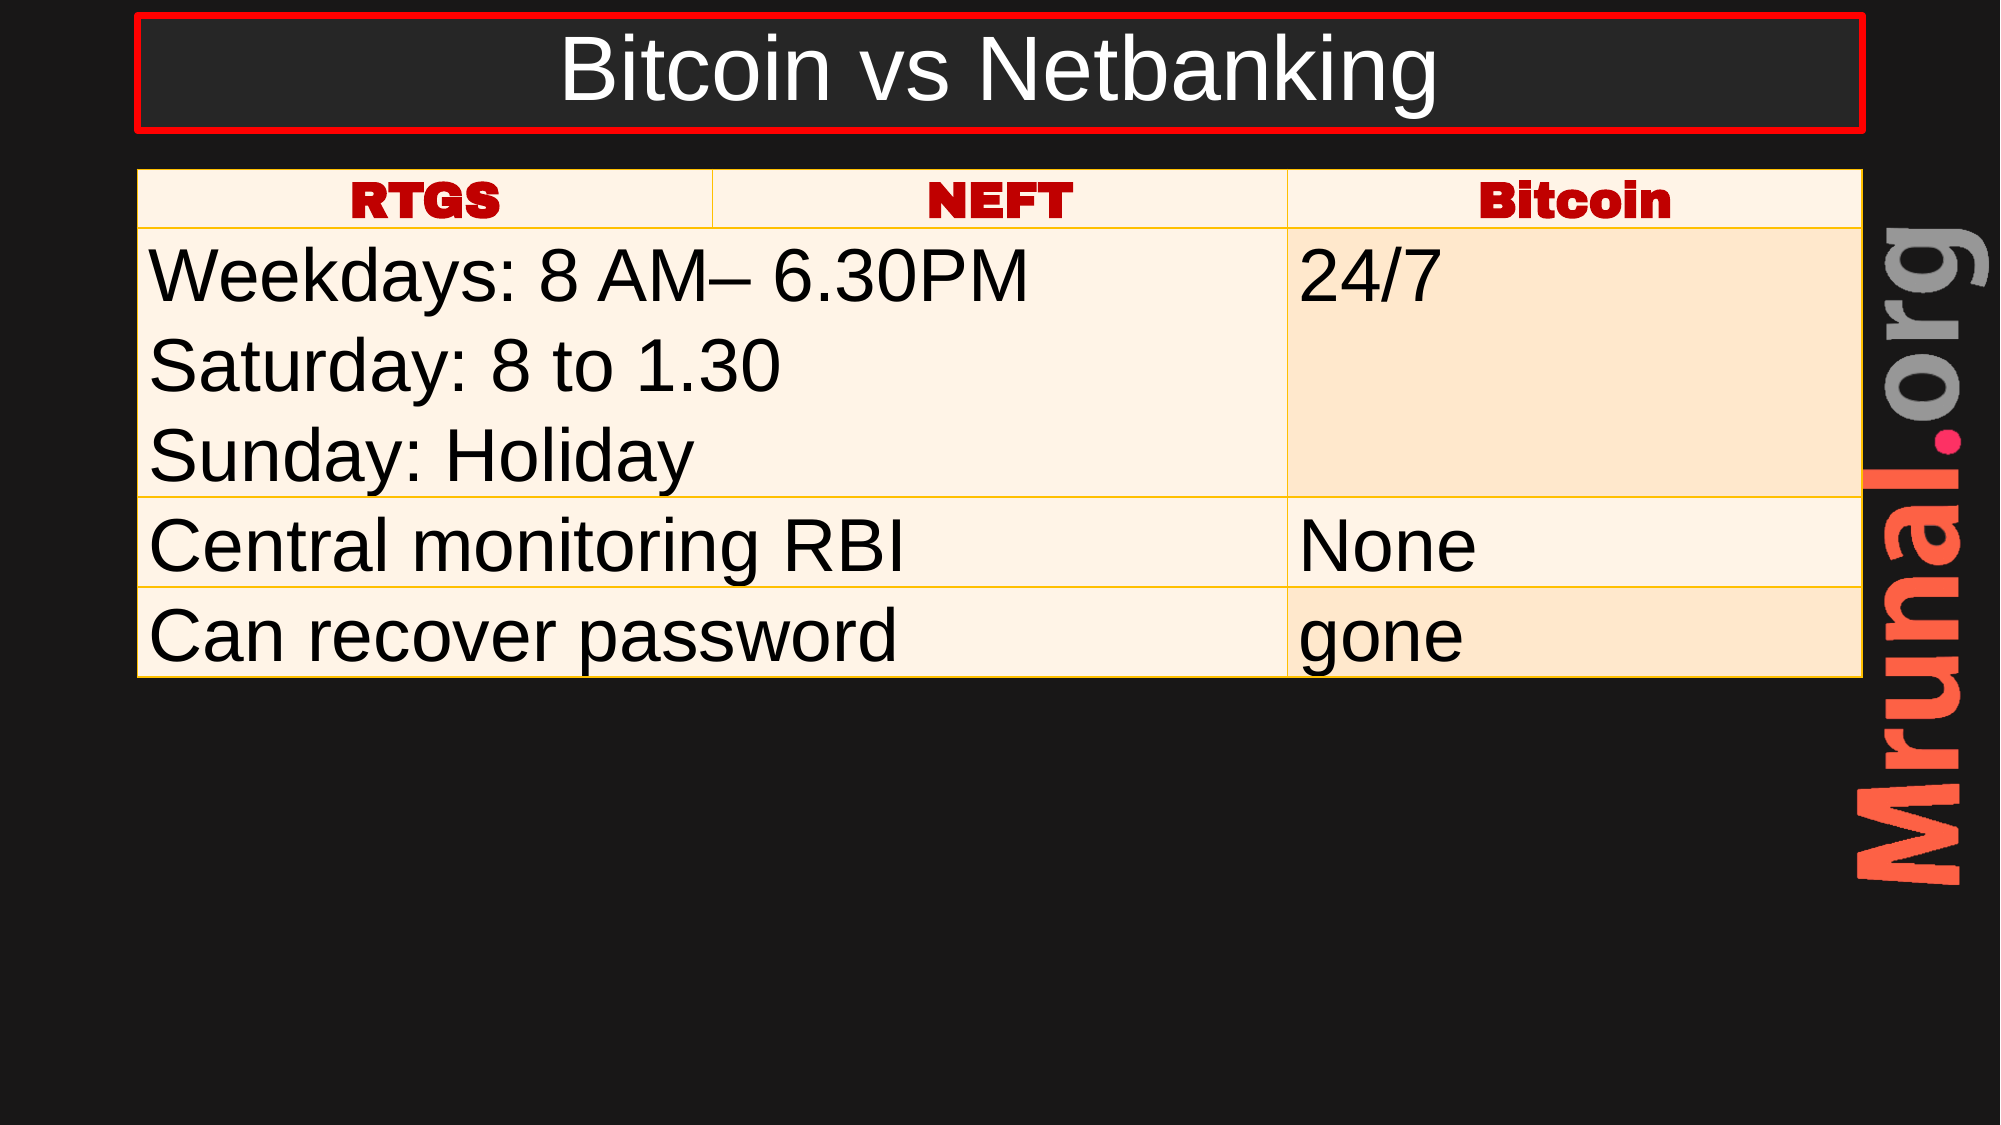

# Bitcoin vs Netbanking
| RTGS | NEFT | Bitcoin |
| --- | --- | --- |
| Weekdays: 8 AM– 6.30PM Saturday: 8 to 1.30 Sunday: Holiday |  | 24/7 |
| Central monitoring RBI |  | None |
| Can recover password |  | gone |